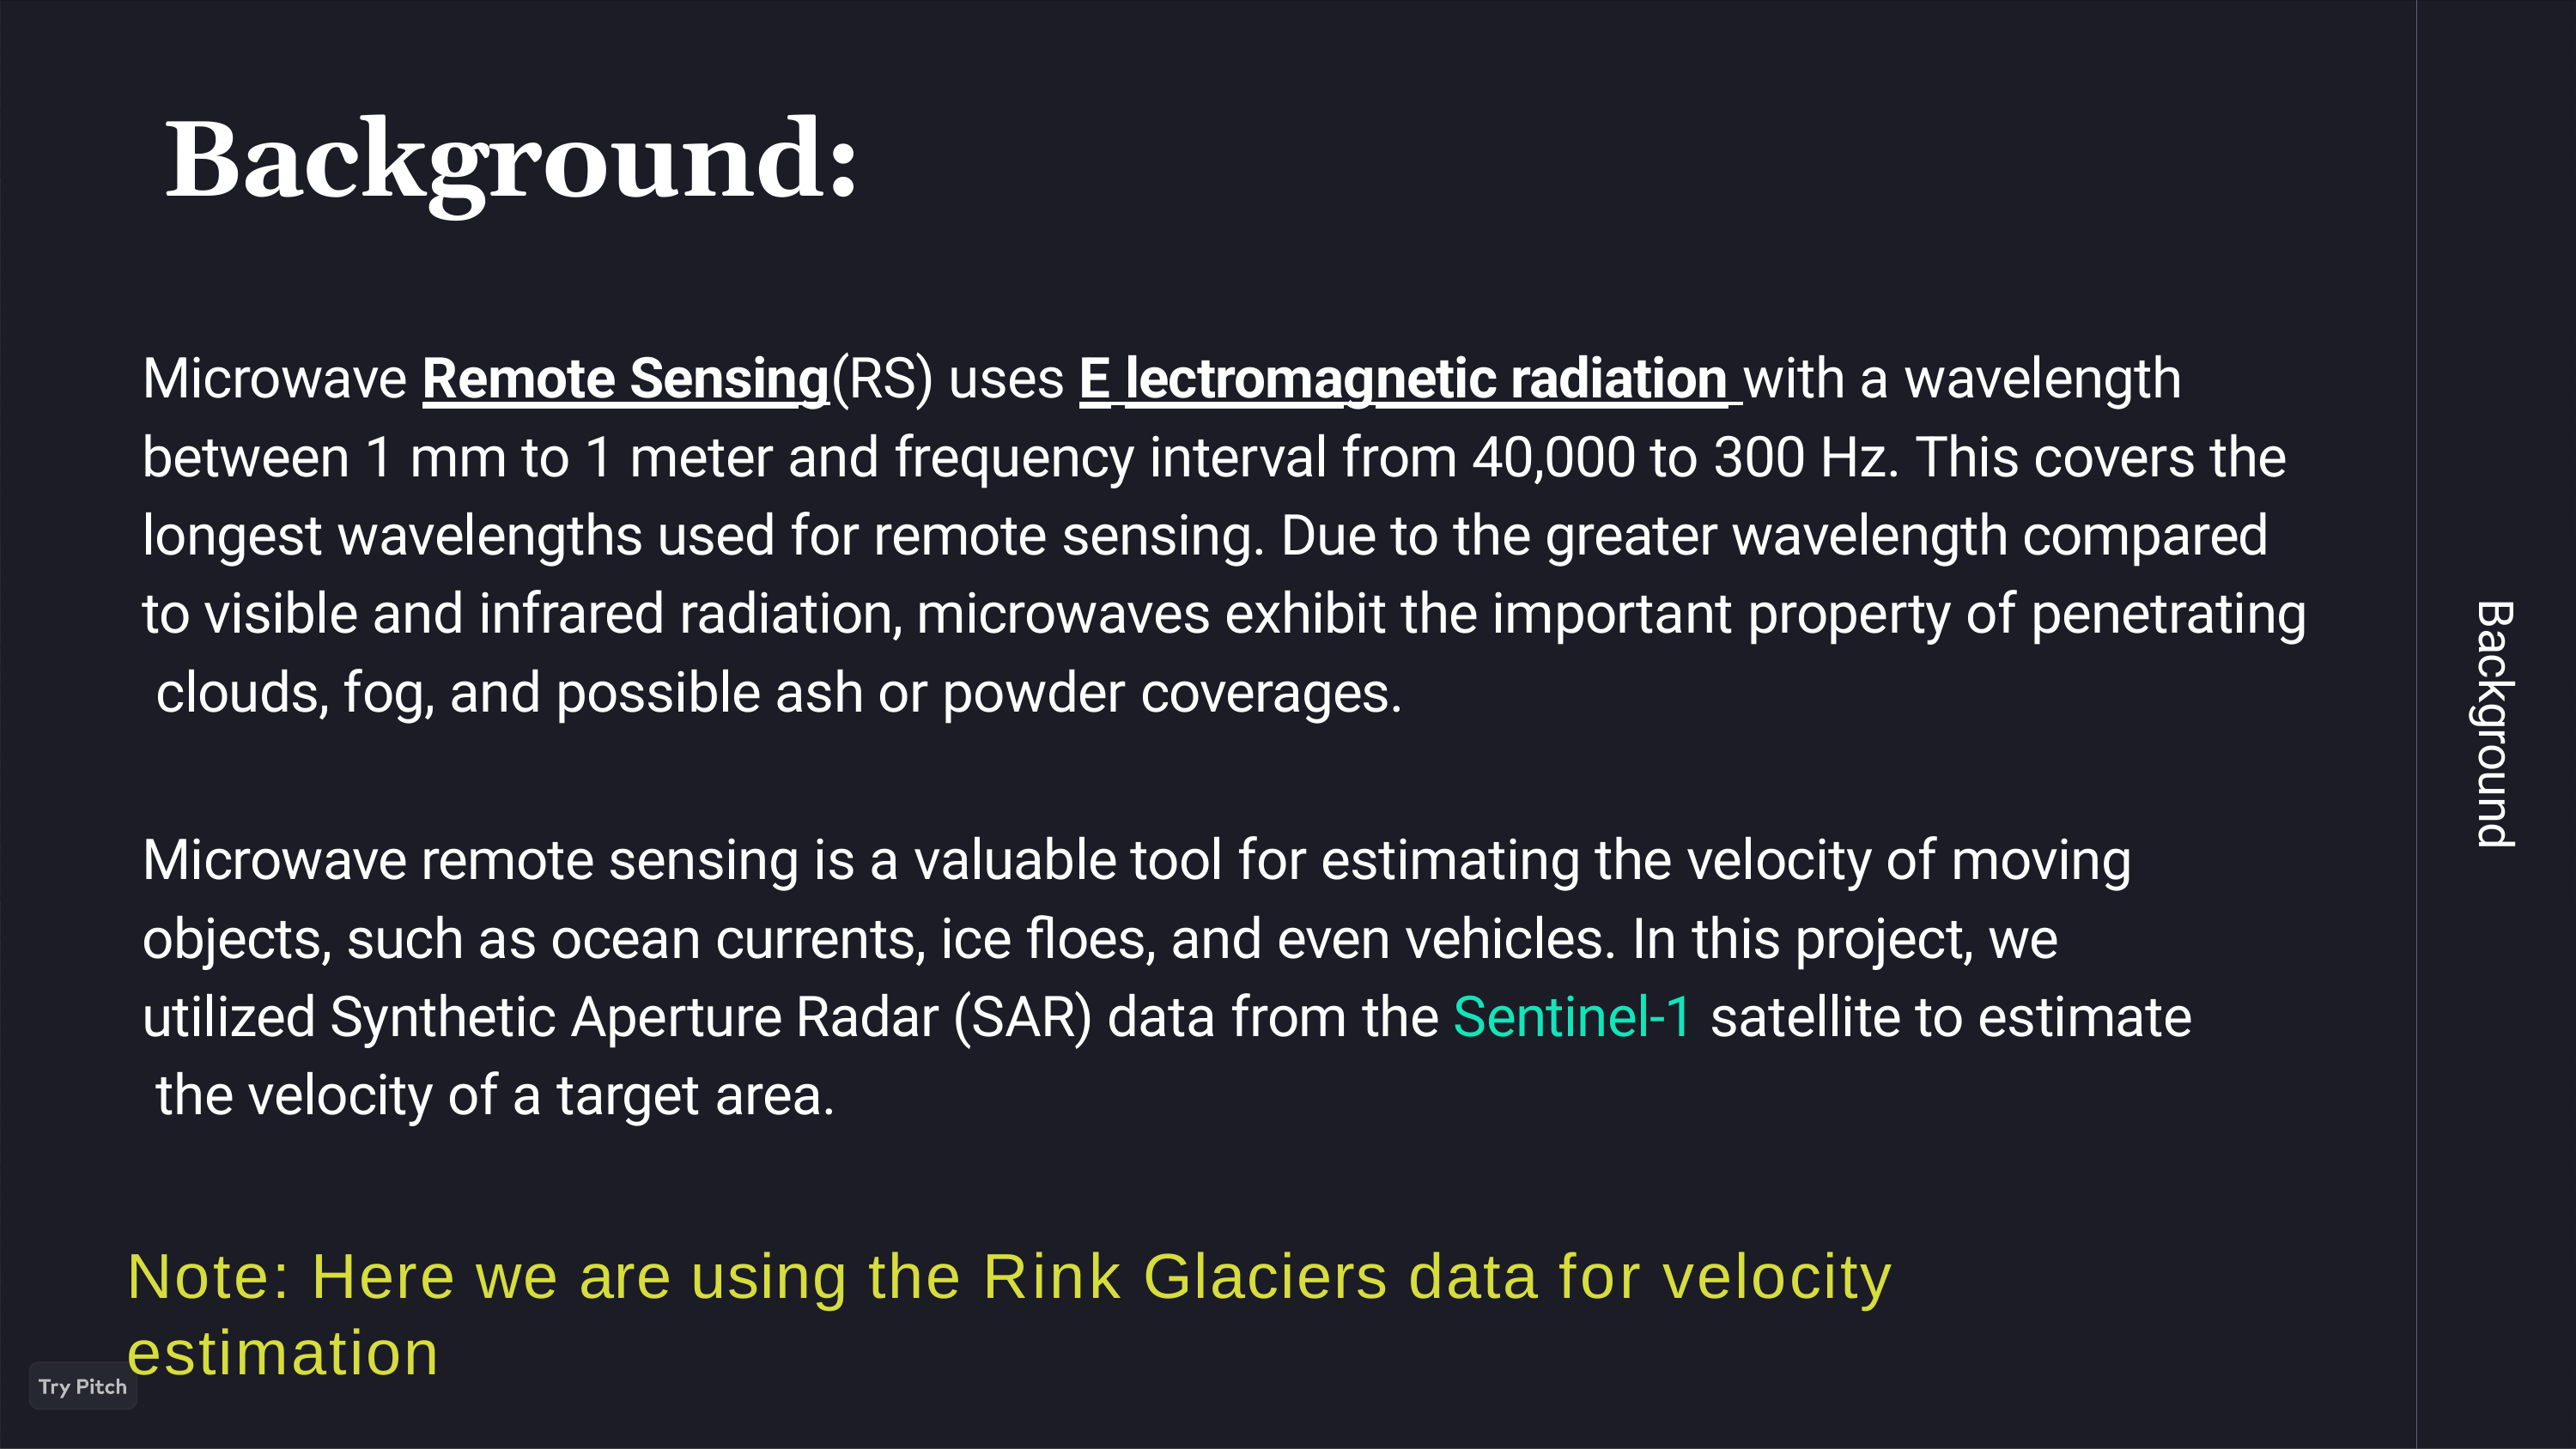

# Background:
Microwave R	emote Sensing(RS) uses E lectromagnetic radiation with a wavelength  between 1 mm to 1 meter and frequency interval from 40,000 to 300 Hz. This covers the  longest wavelengths used for remote sensing. Due to the greater wavelength compared  to visible and infrared radiation, microwaves exhibit the important property of penetrating  clouds, fog, and possible ash or powder coverages.

Microwave remote sensing is a valuable tool for estimating the velocity of moving  objects, such as ocean currents, ice floes, and even vehicles. In this project, we  utilized Synthetic Aperture Radar (SAR) data from the Sentinel-1 satellite to estimate  the velocity of a target area.

Note: Here we are using the Rink Glaciers data for velocity estimation
Background